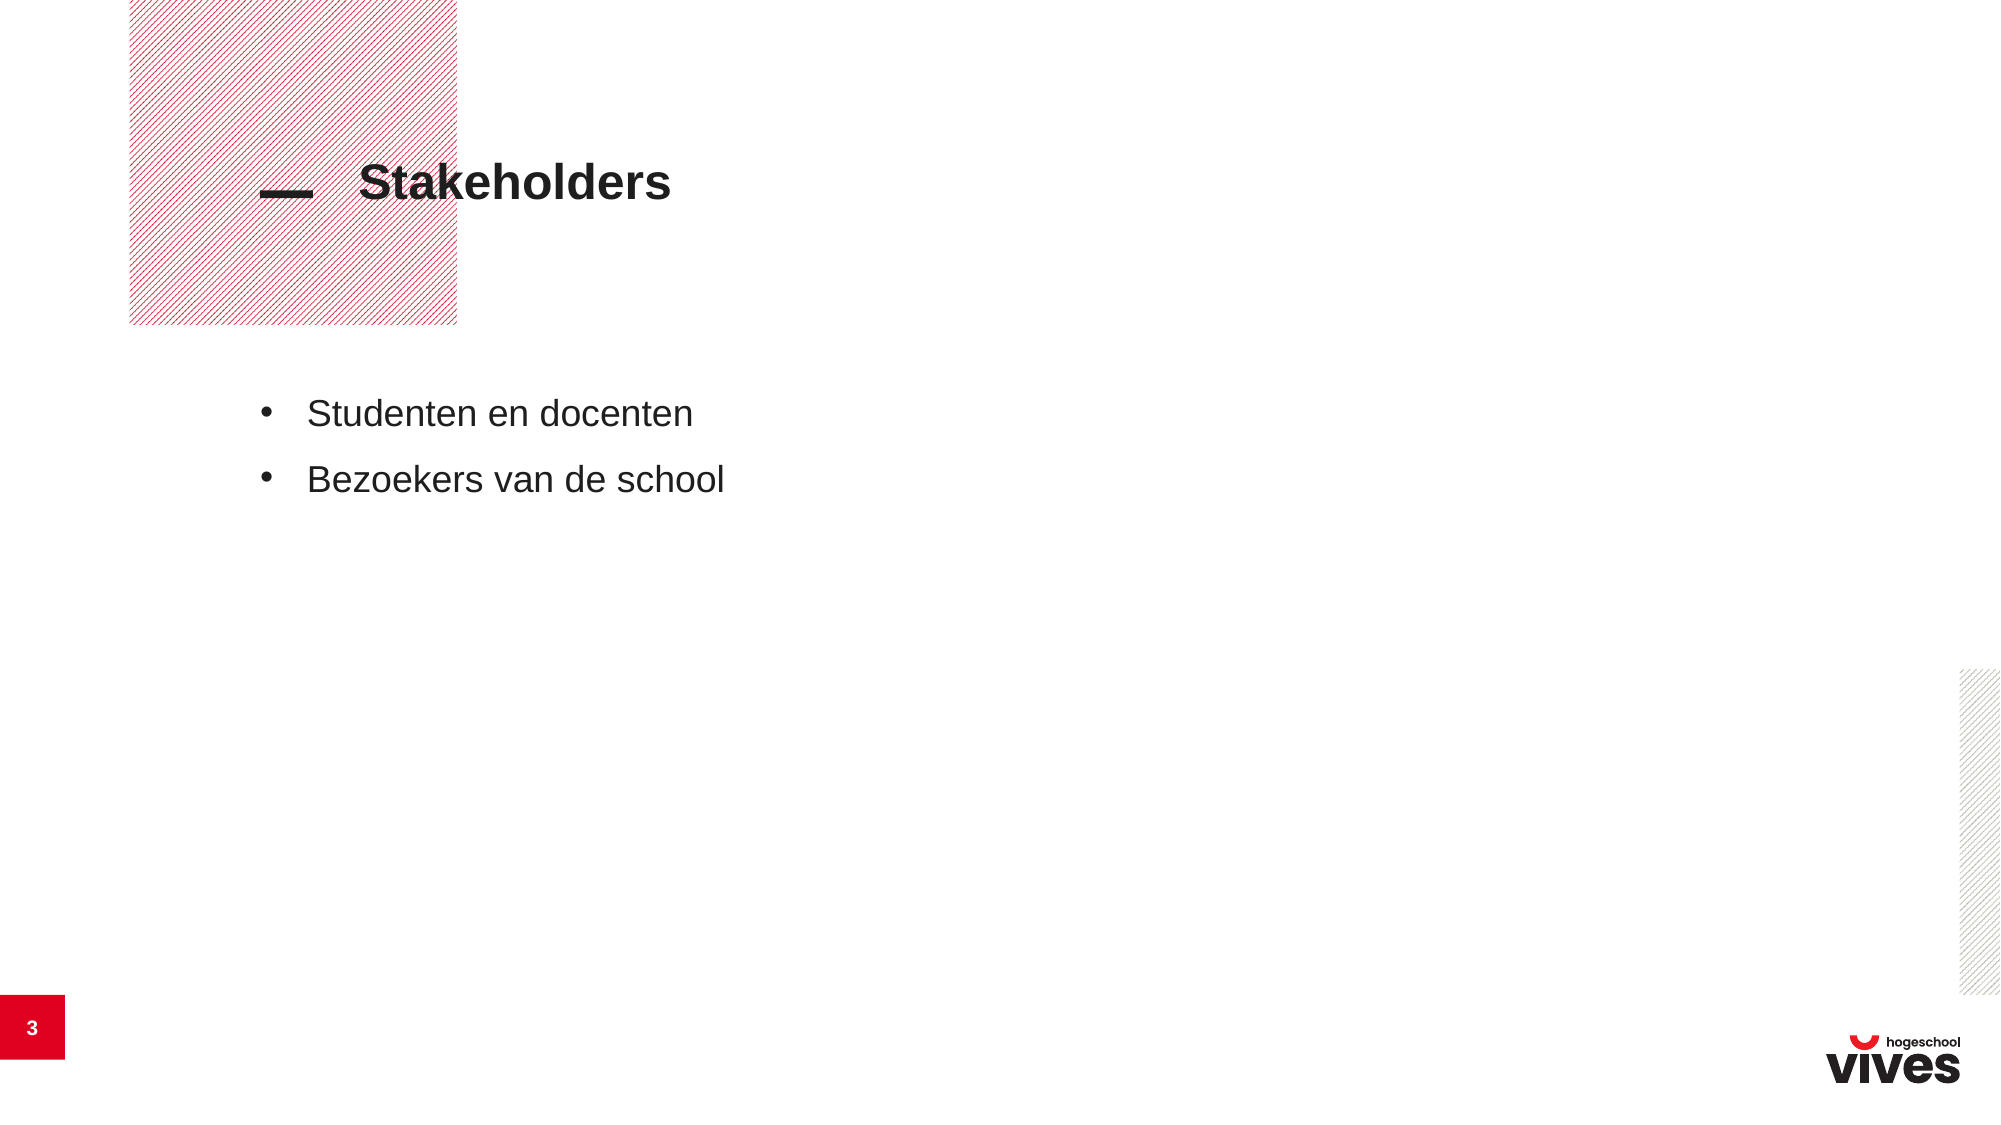

# Stakeholders
Studenten en docenten
Bezoekers van de school